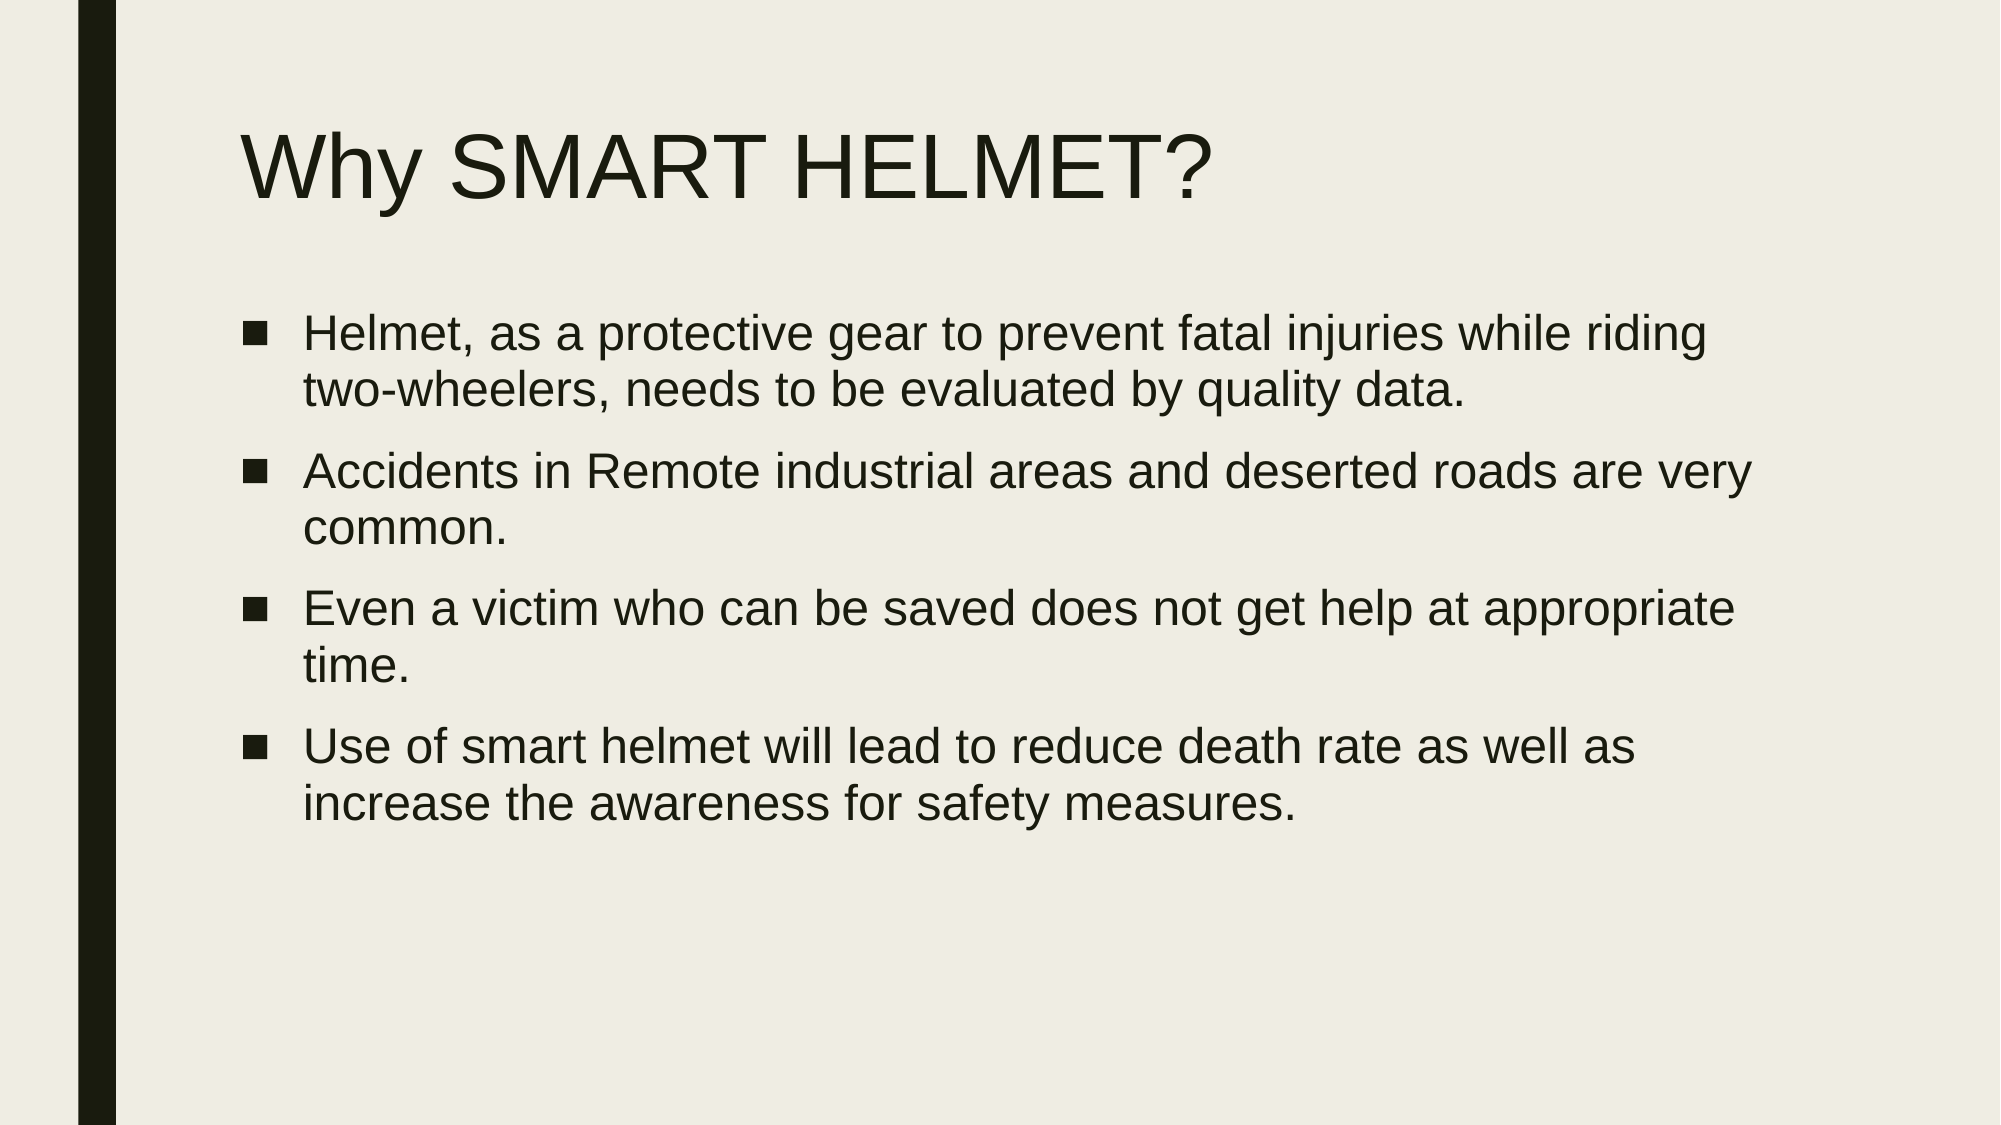

# Why SMART HELMET?
Helmet, as a protective gear to prevent fatal injuries while riding two-wheelers, needs to be evaluated by quality data.
Accidents in Remote industrial areas and deserted roads are very common.
Even a victim who can be saved does not get help at appropriate time.
Use of smart helmet will lead to reduce death rate as well as increase the awareness for safety measures.